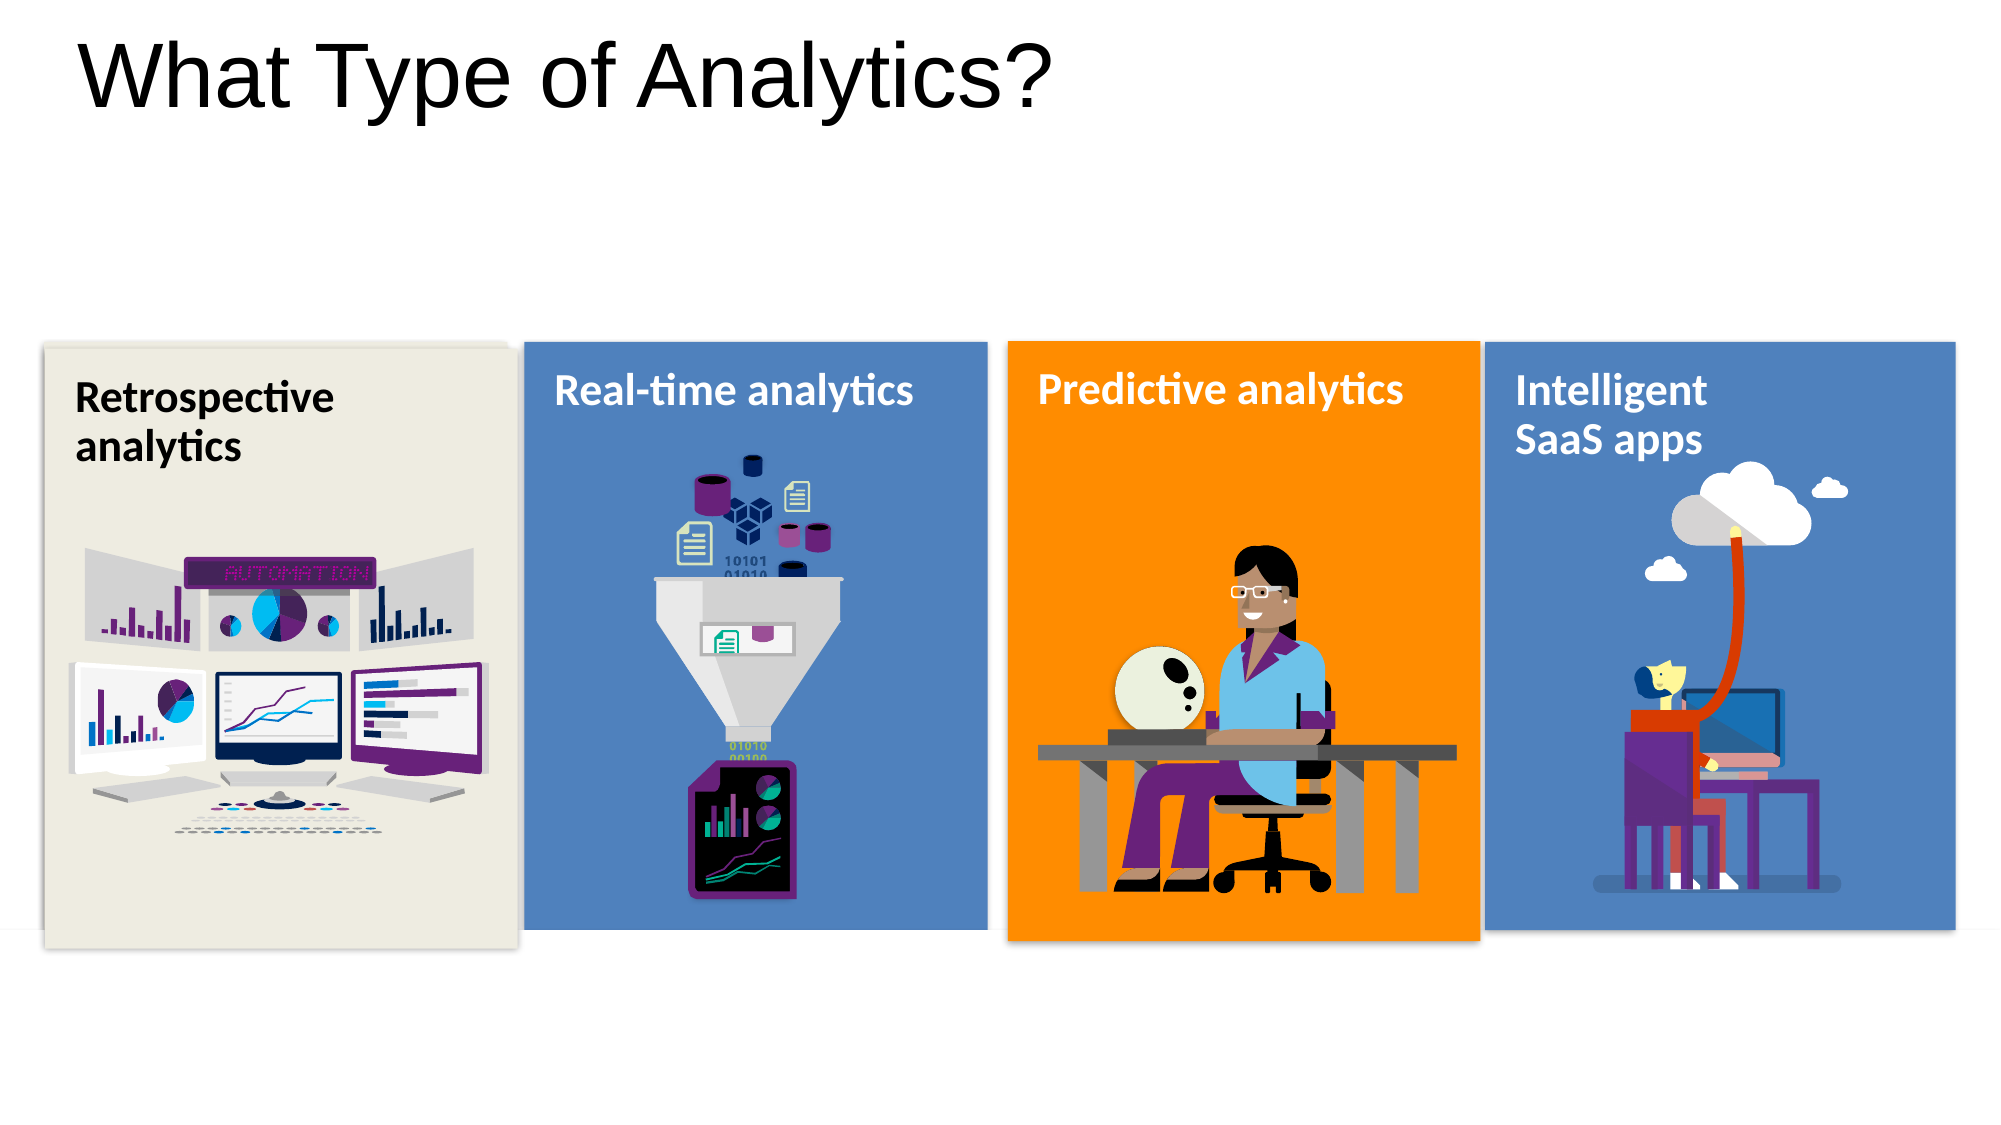

# What Type of Analytics?

Predictive analytics

Retrospective
analytics

Real-time analytics

Intelligent
SaaS apps

Retrospective
analytics